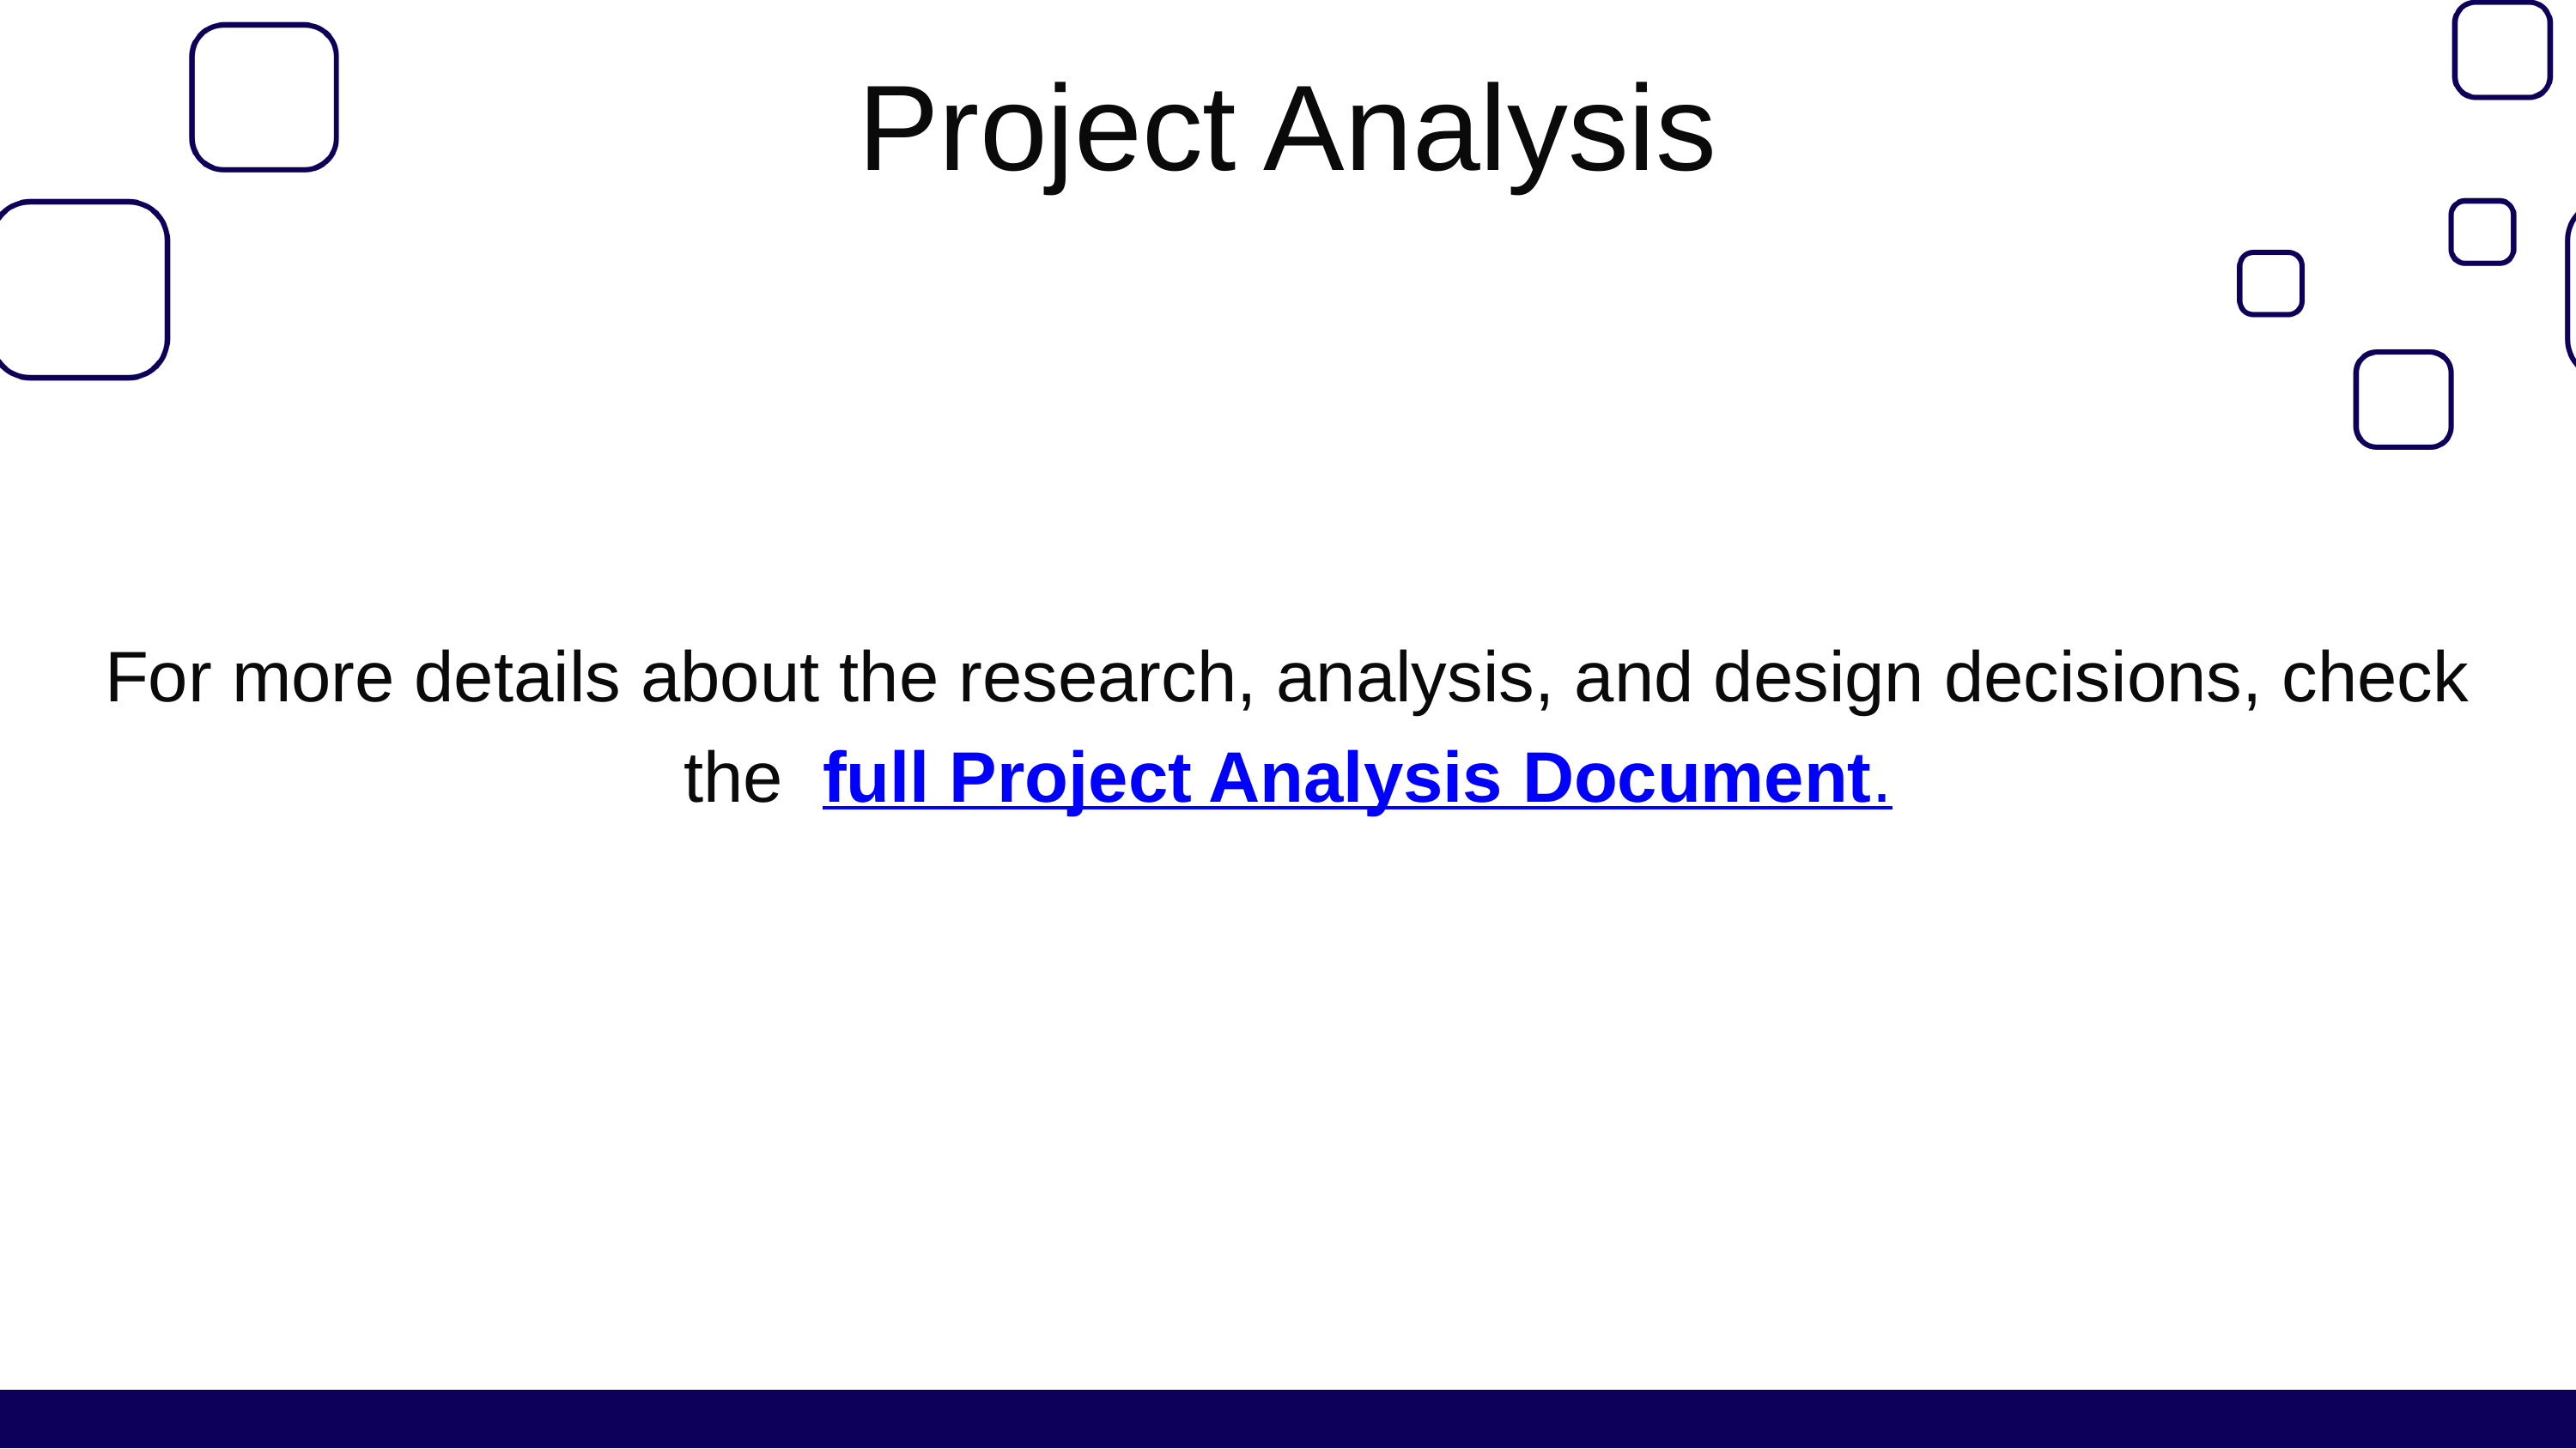

Project Analysis
For more details about the research, analysis, and design decisions, check the  full Project Analysis Document.